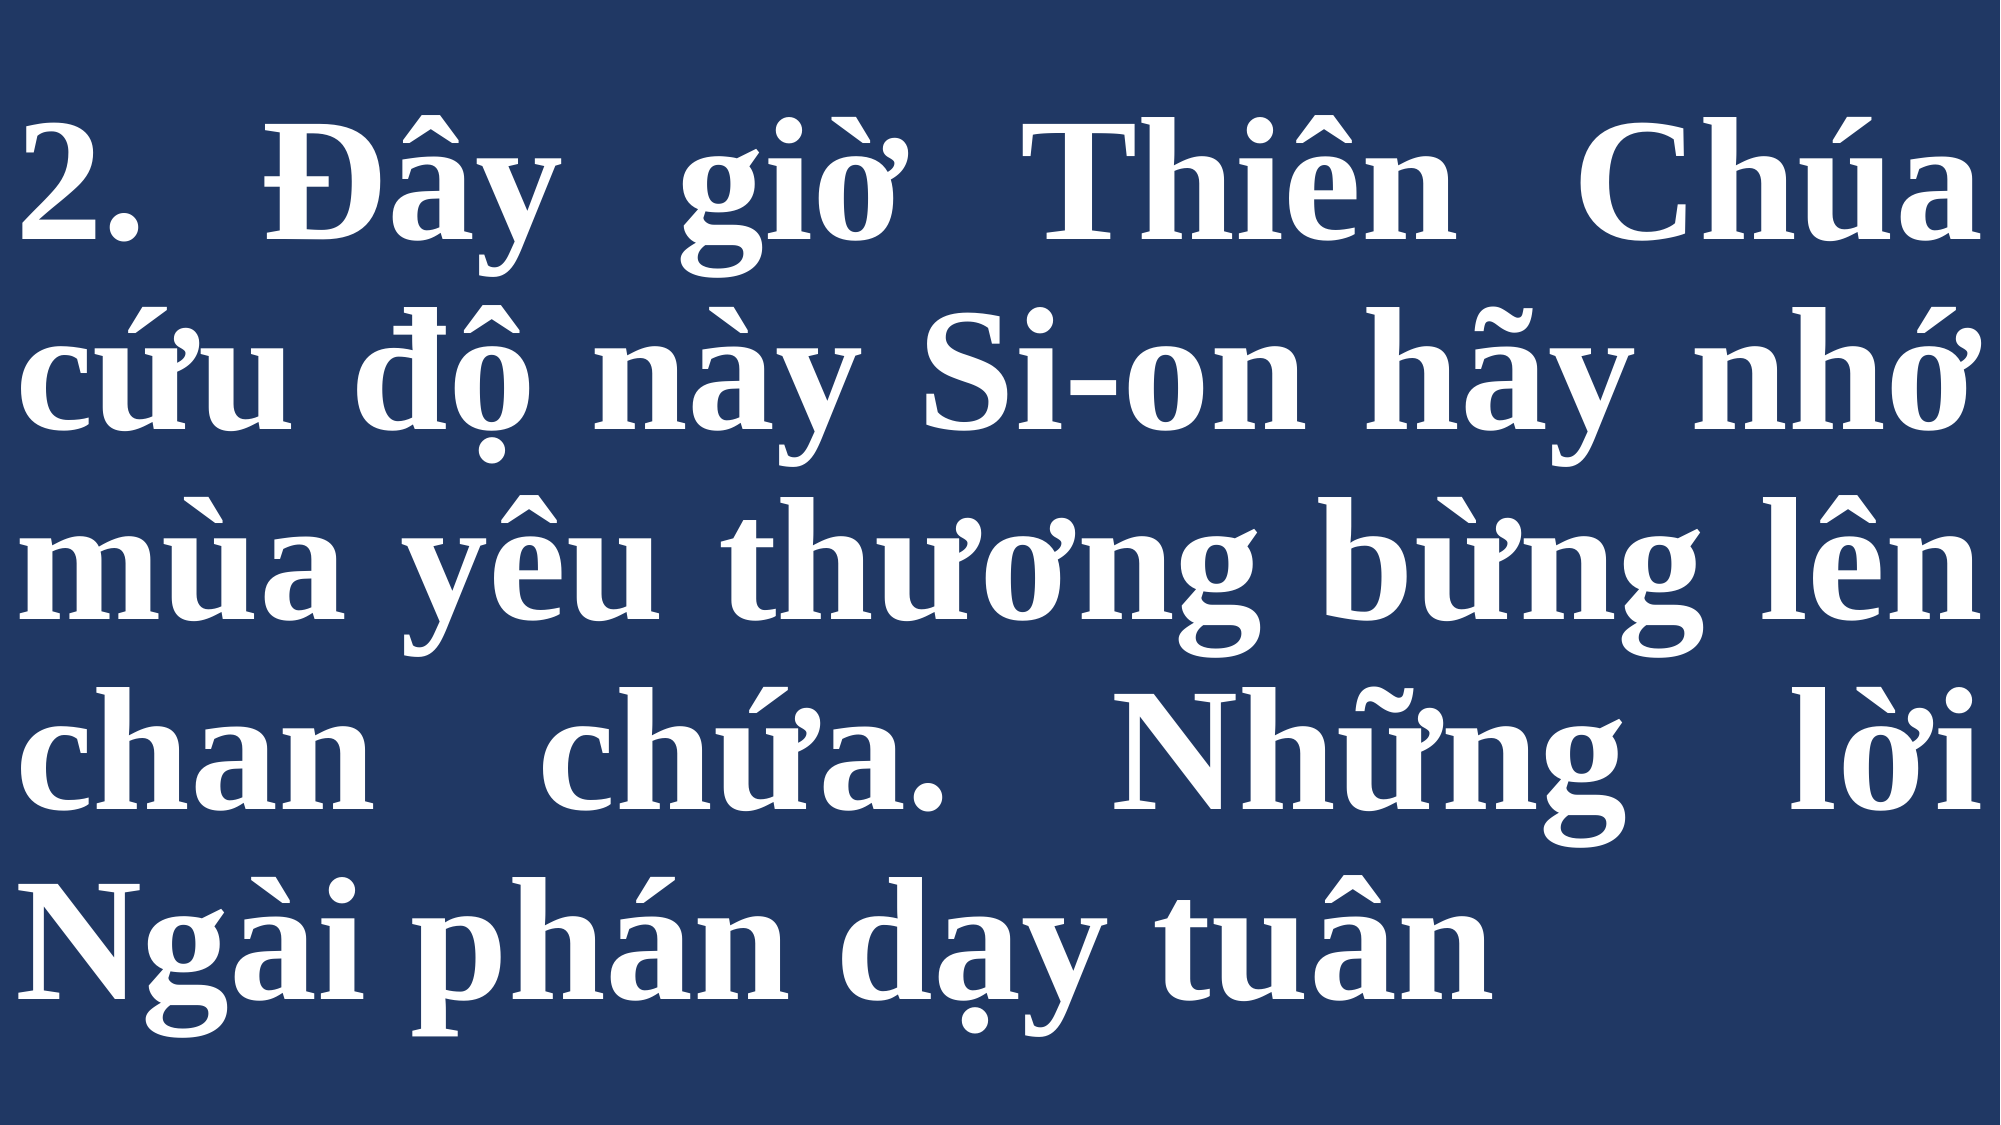

# 2. Đây giờ Thiên Chúa cứu độ này Si-on hãy nhớ mùa yêu thương bừng lên chan chứa. Những lời Ngài phán dạy tuân